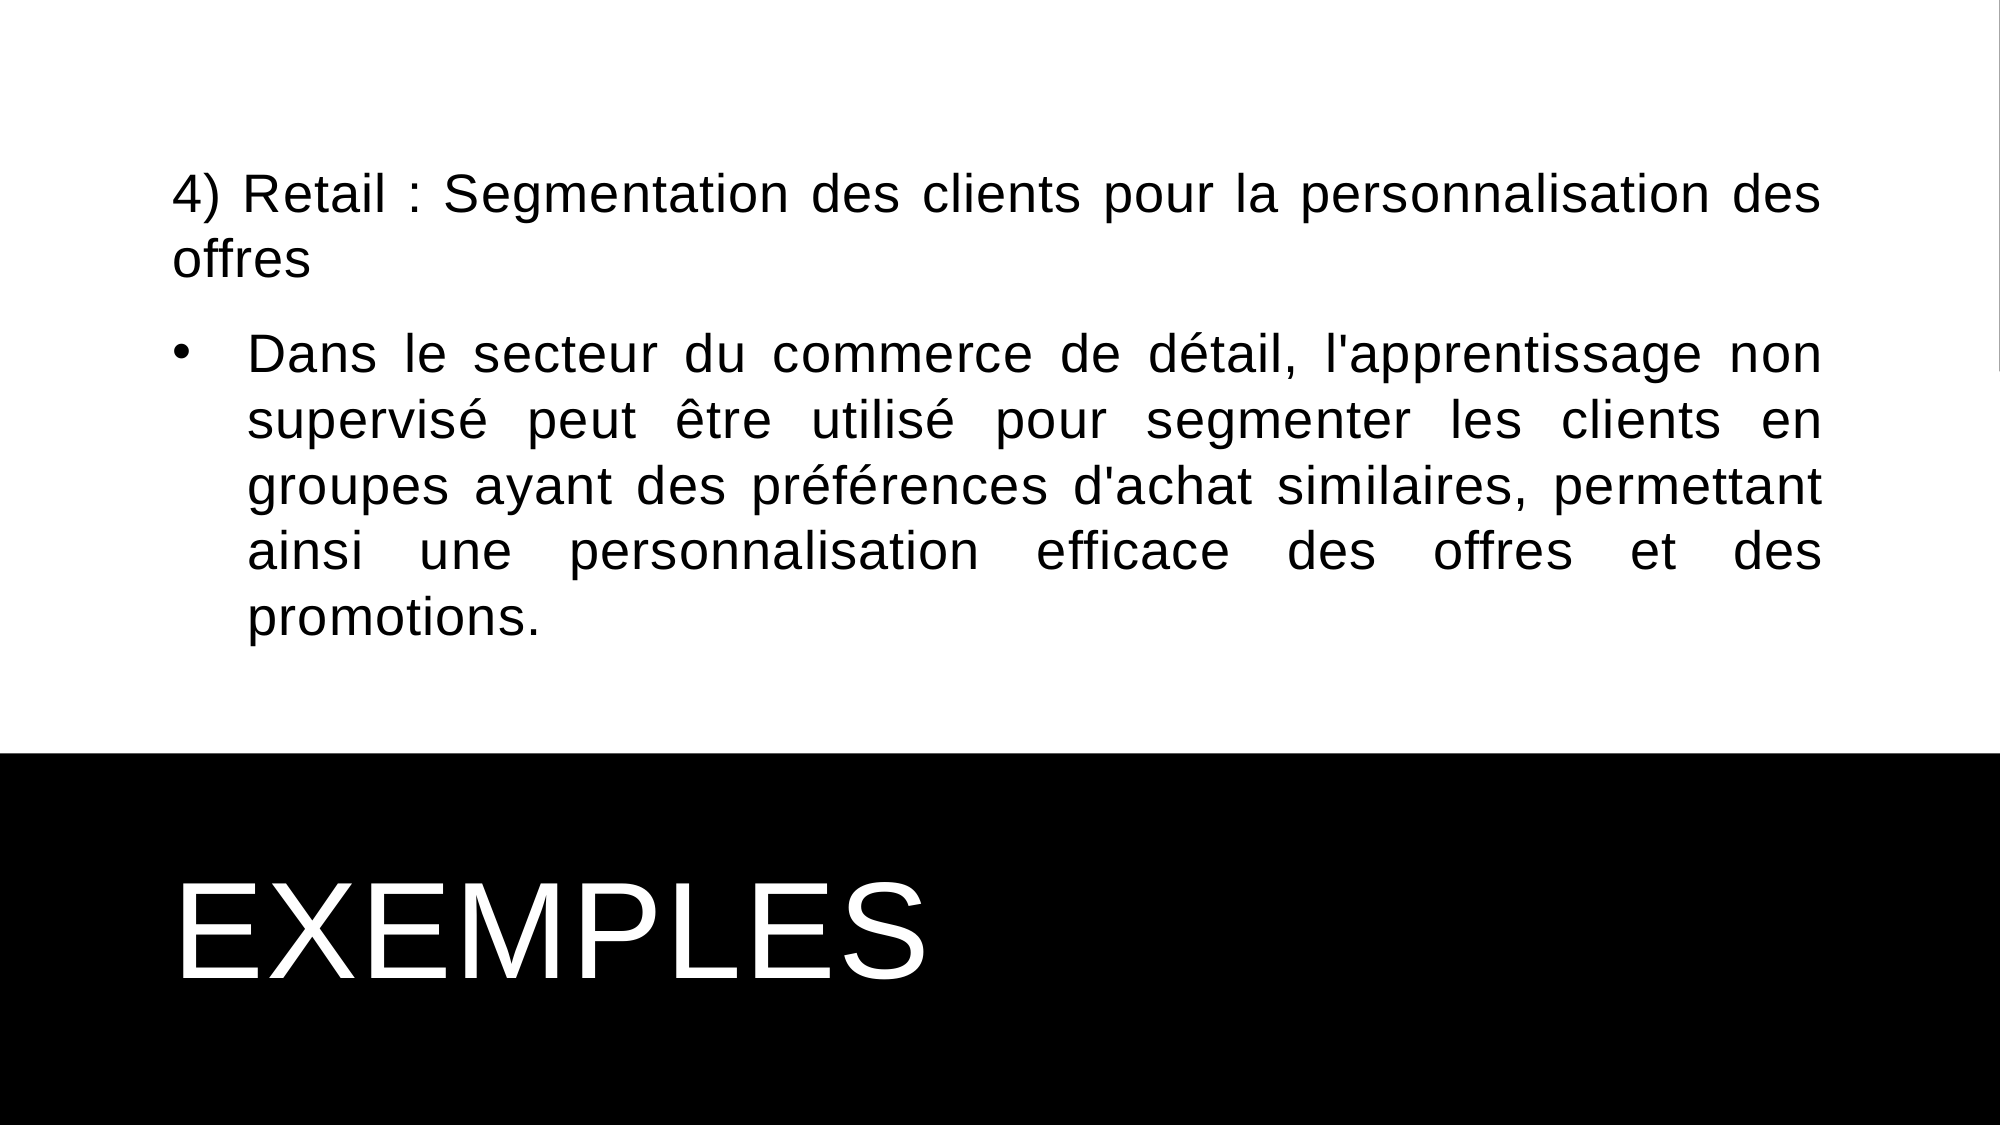

4) Retail : Segmentation des clients pour la personnalisation des offres
Dans le secteur du commerce de détail, l'apprentissage non supervisé peut être utilisé pour segmenter les clients en groupes ayant des préférences d'achat similaires, permettant ainsi une personnalisation efficace des offres et des promotions.

# exemples